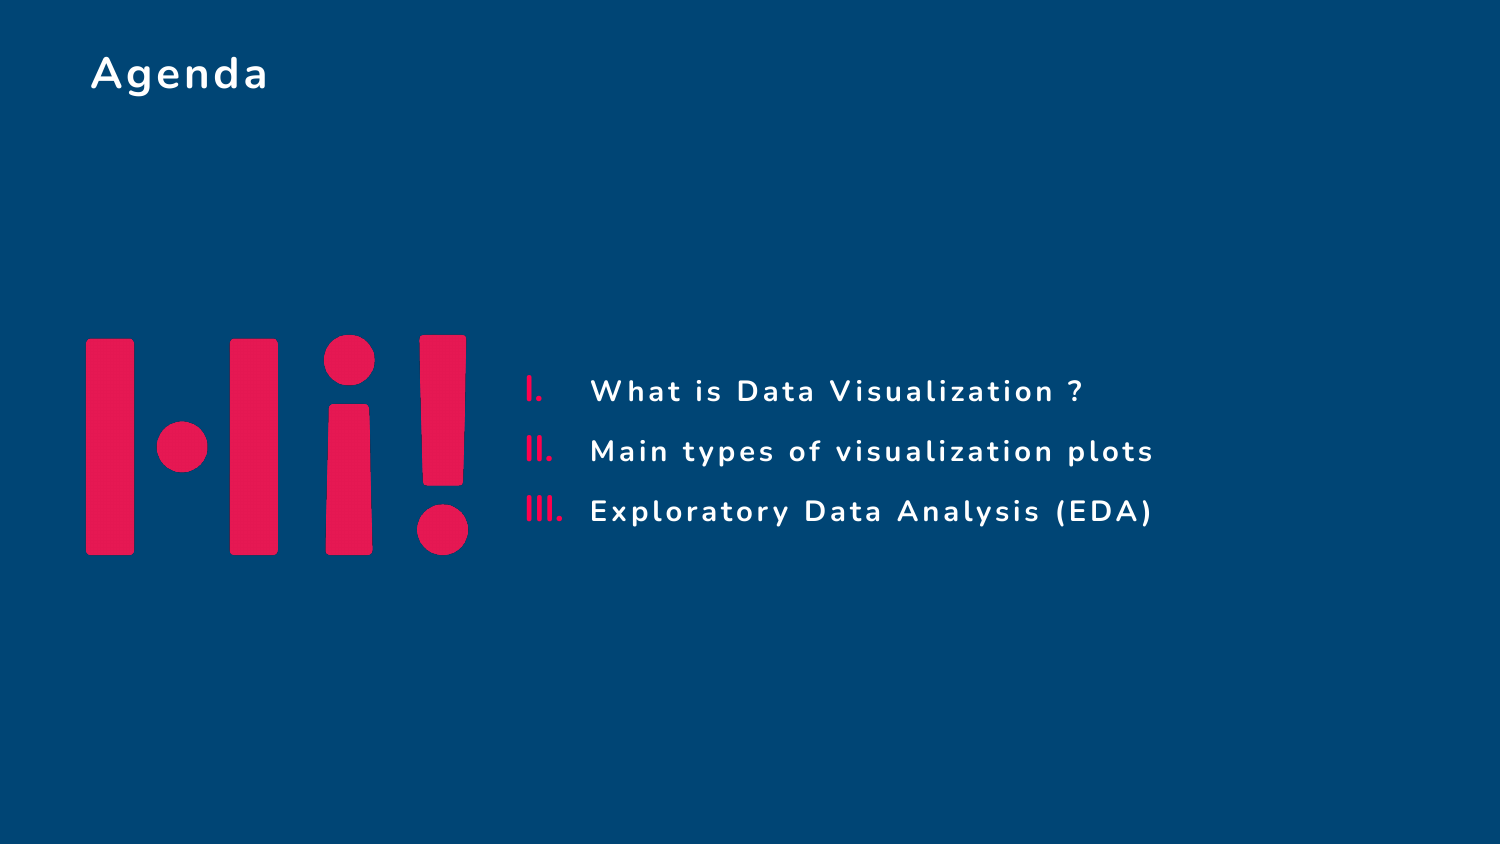

# Agenda
What is Data Visualization ?
Main types of visualization plots
Exploratory Data Analysis (EDA)